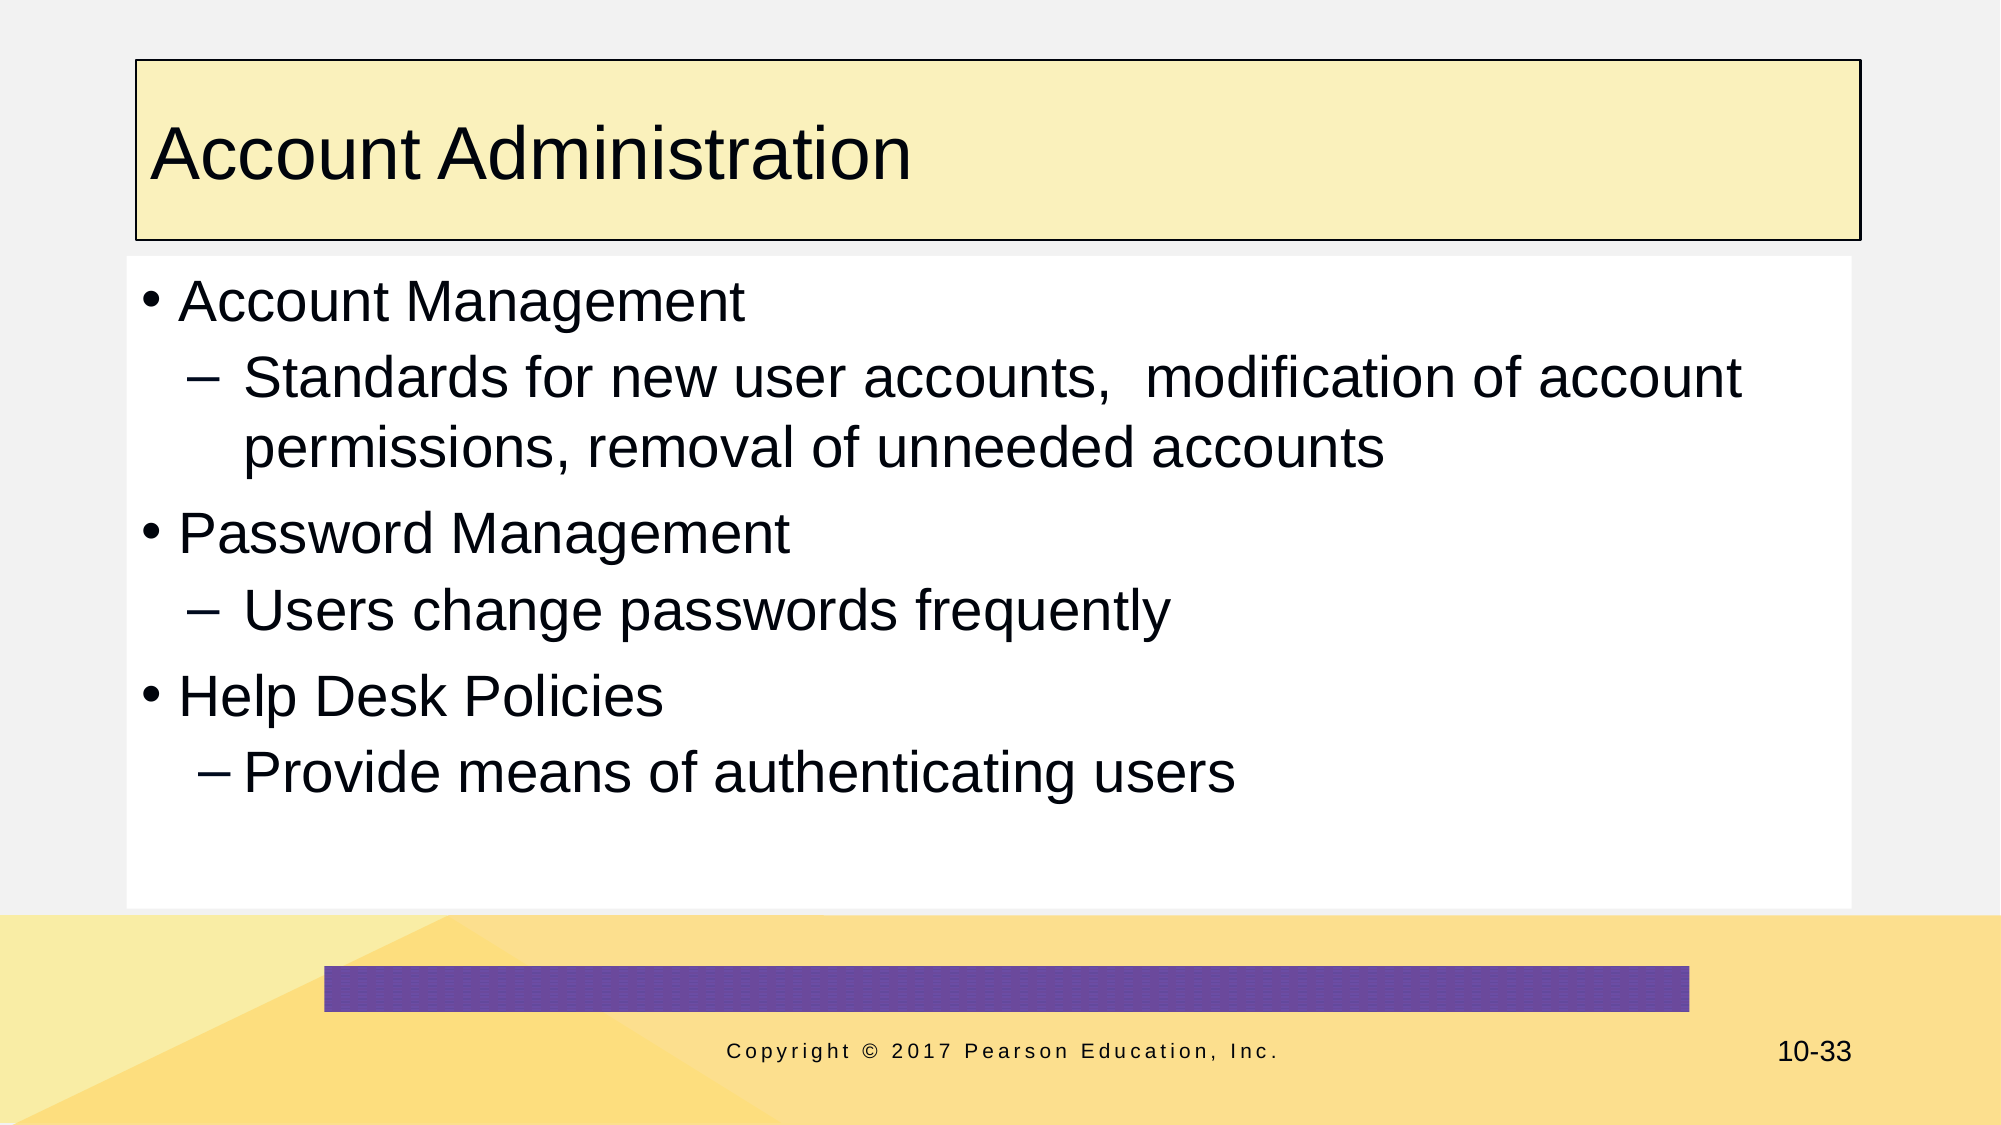

# Account Administration
Account Management
Standards for new user accounts,  modification of account permissions, removal of unneeded accounts
Password Management
Users change passwords frequently
Help Desk Policies
Provide means of authenticating users
Copyright © 2017 Pearson Education, Inc.